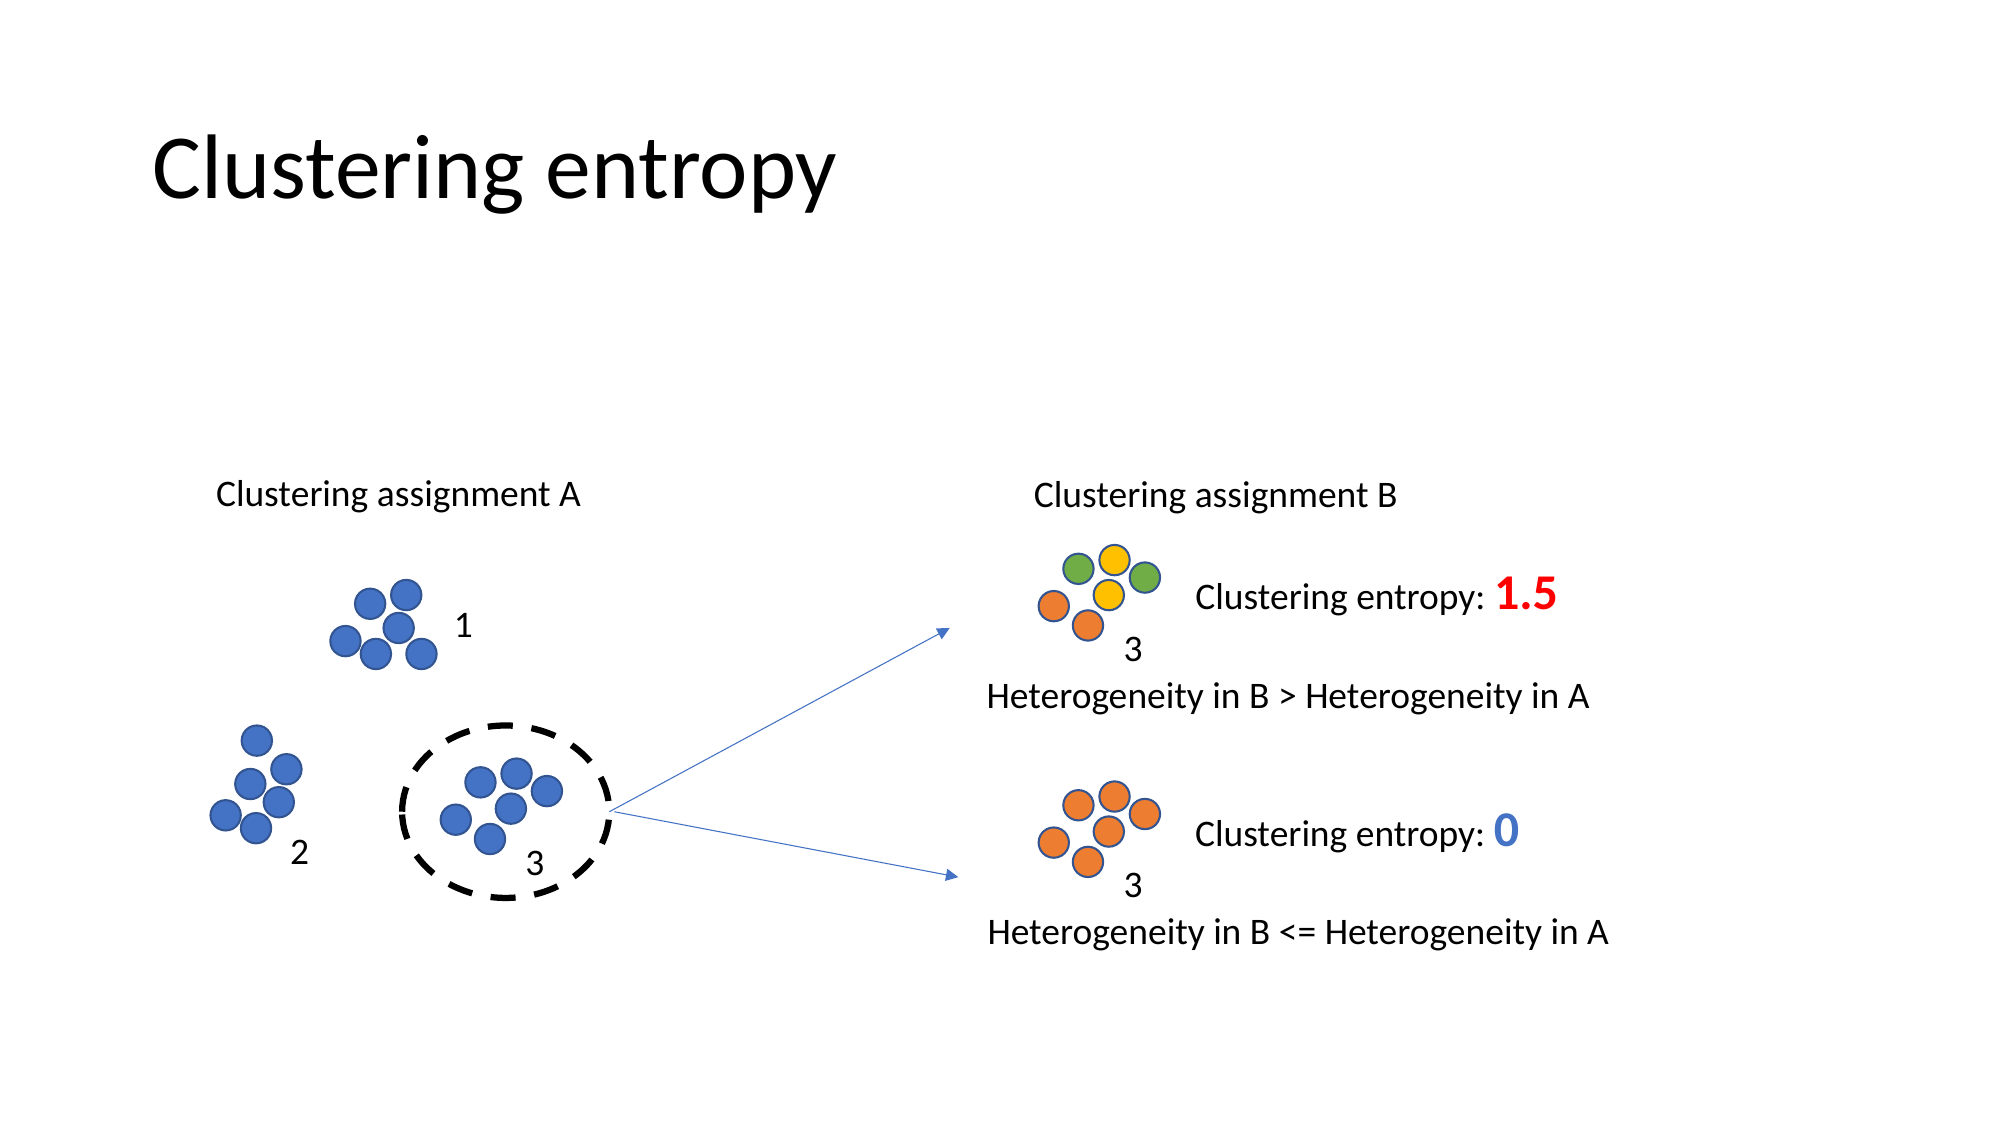

# Clustering entropy

Clustering assignment A
Clustering assignment B

Clustering entropy: 1.5

3

1

Heterogeneity in B > Heterogeneity in A

Clustering entropy: 0

3

2

3
Heterogeneity in B <= Heterogeneity in A